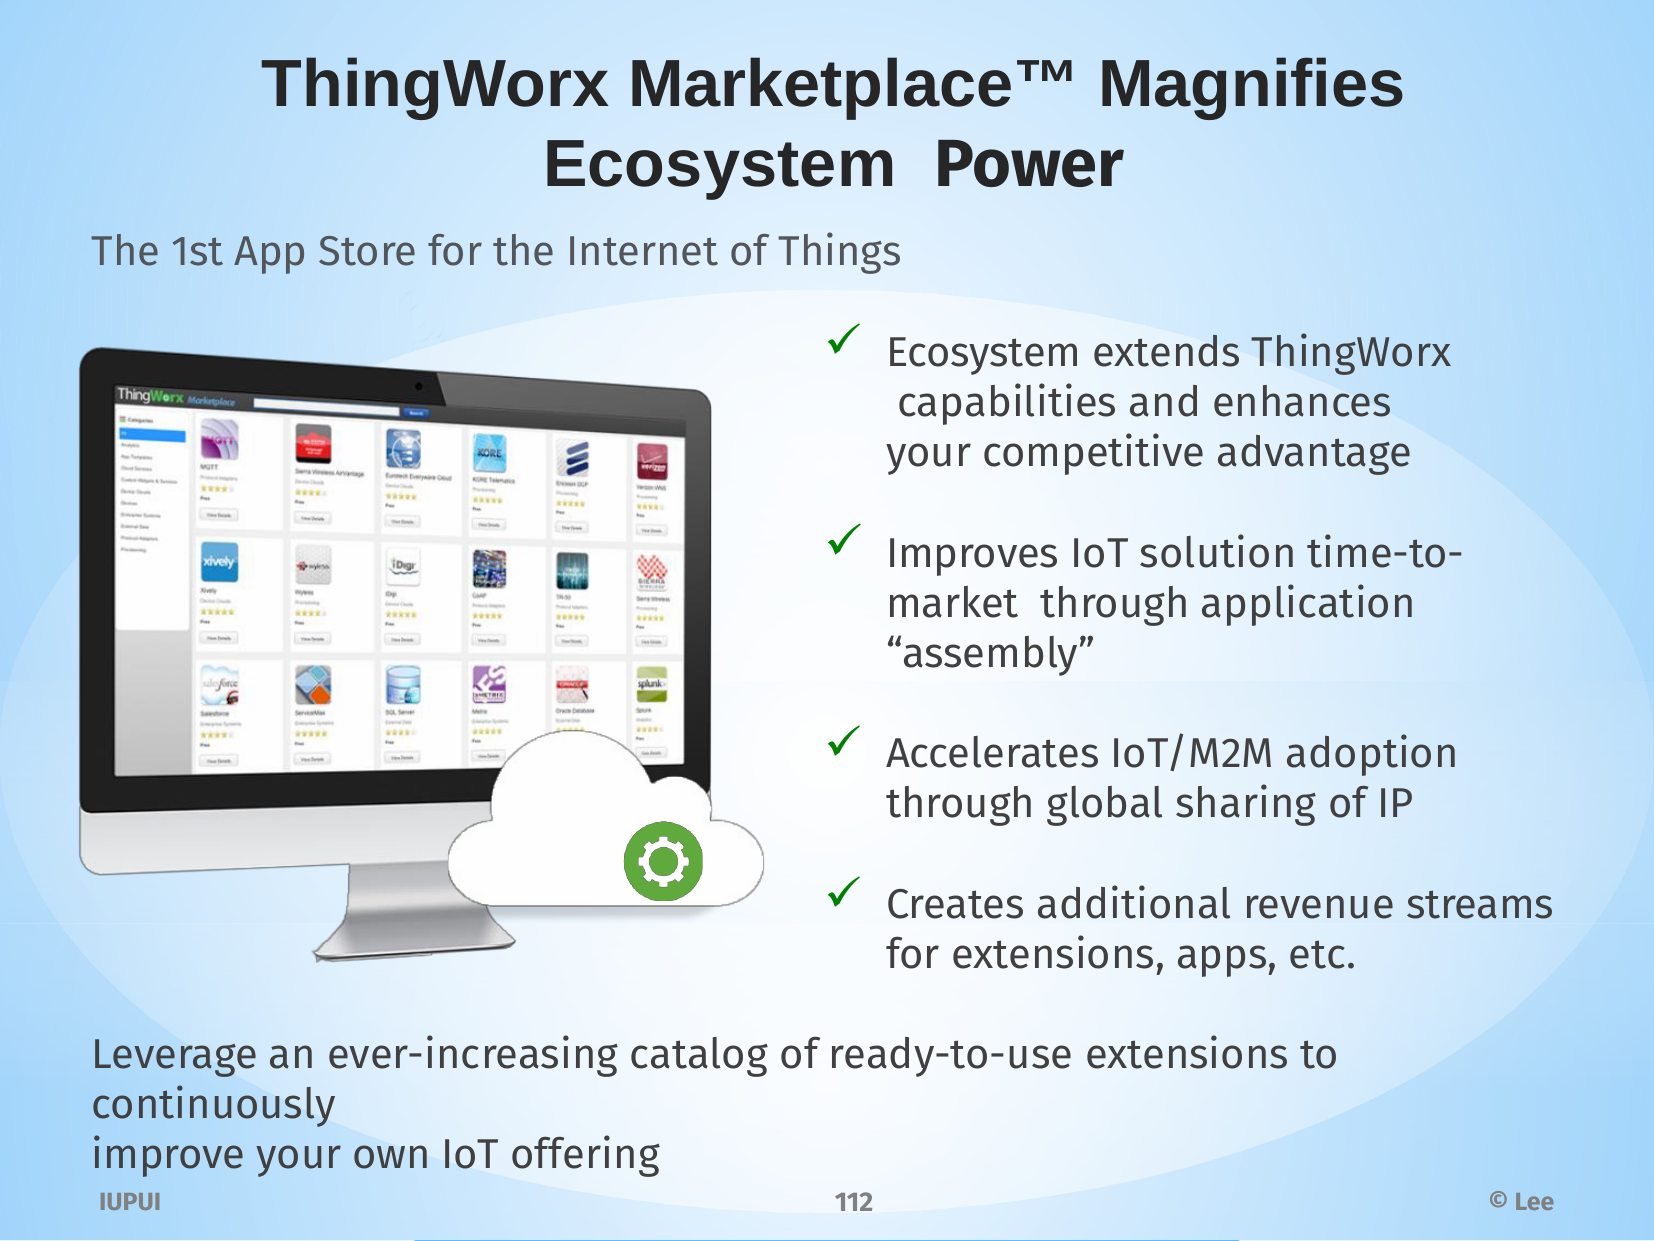

# ThingWorx Marketplace™ Magnifies Ecosystem  Power
The 1st App Store for the Internet of Things

Ecosystem extends ThingWorx  capabilities and enhances your competitive advantage

Improves IoT solution time-to-market  through application “assembly”

Accelerates IoT/M2M adoption through global sharing of IP

Creates additional revenue streams for extensions, apps, etc.

Leverage an ever-increasing catalog of ready-to-use extensions to continuously
improve your own IoT offering

IUPUI
112
© Lee